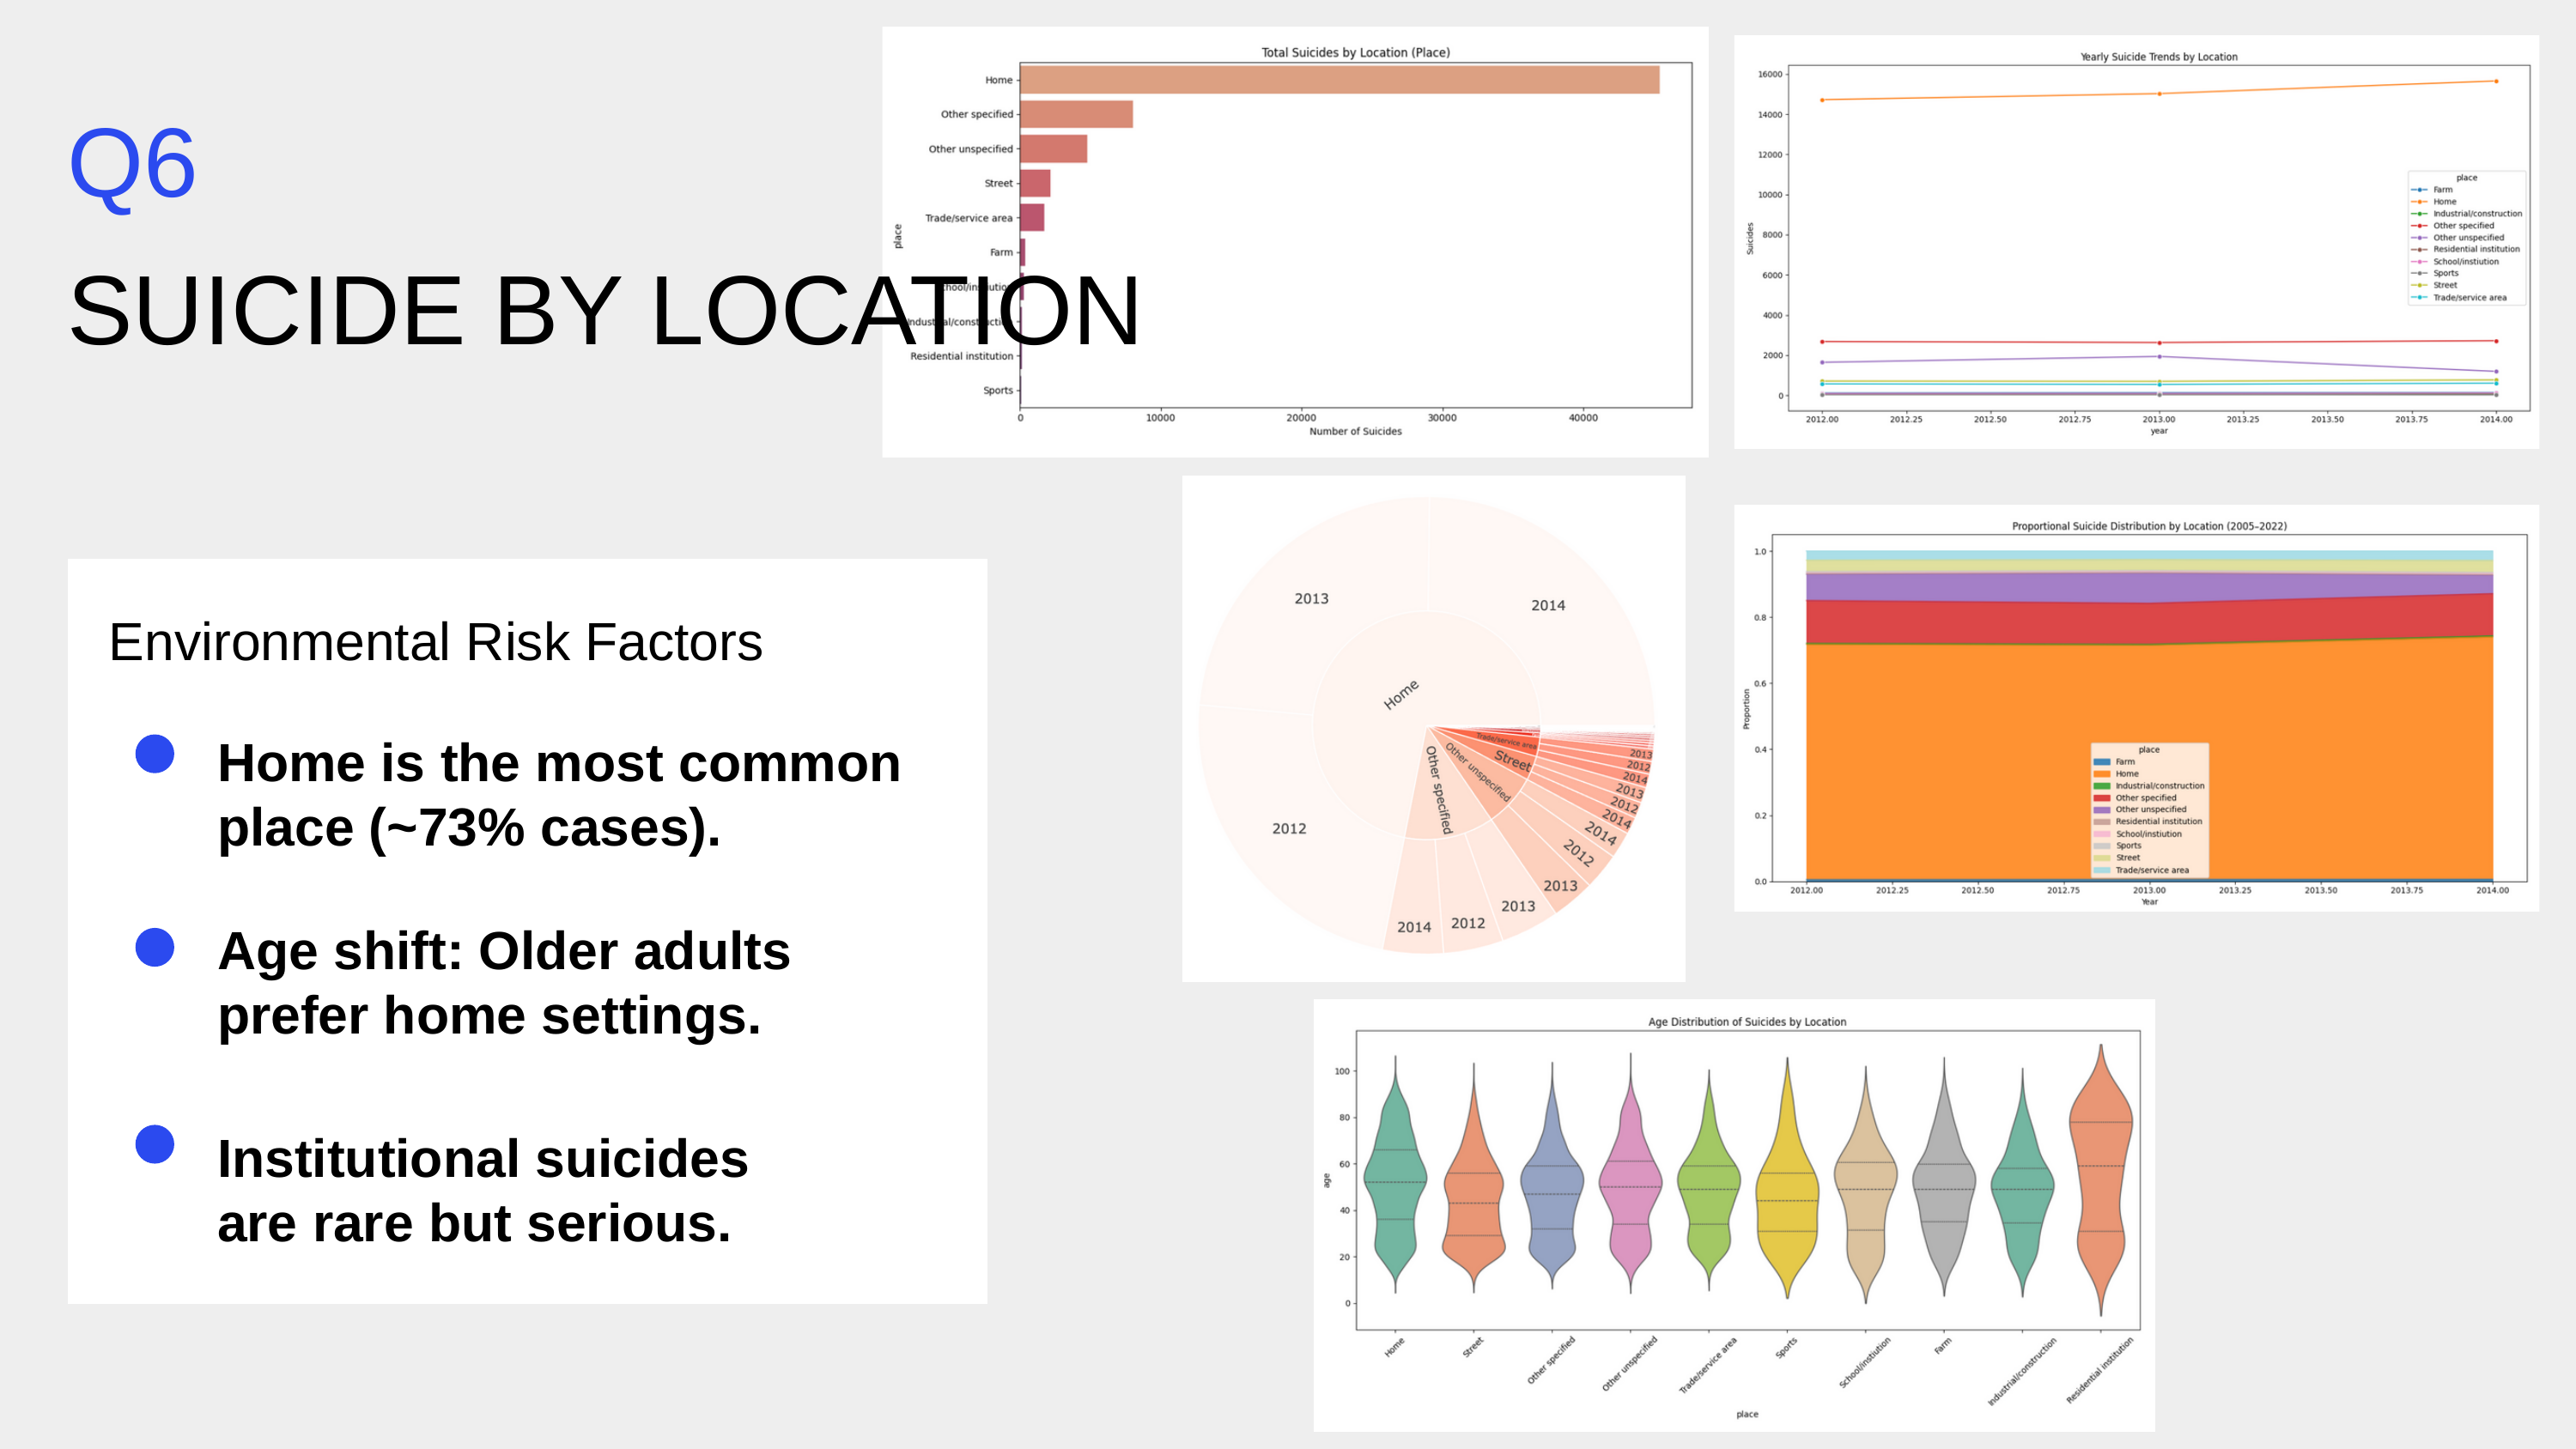

Q6
SUICIDE BY LOCATION

Environmental Risk Factors
Home is the most common place (~73% cases).

Age shift: Older adults prefer home settings.

Institutional suicides are rare but serious.